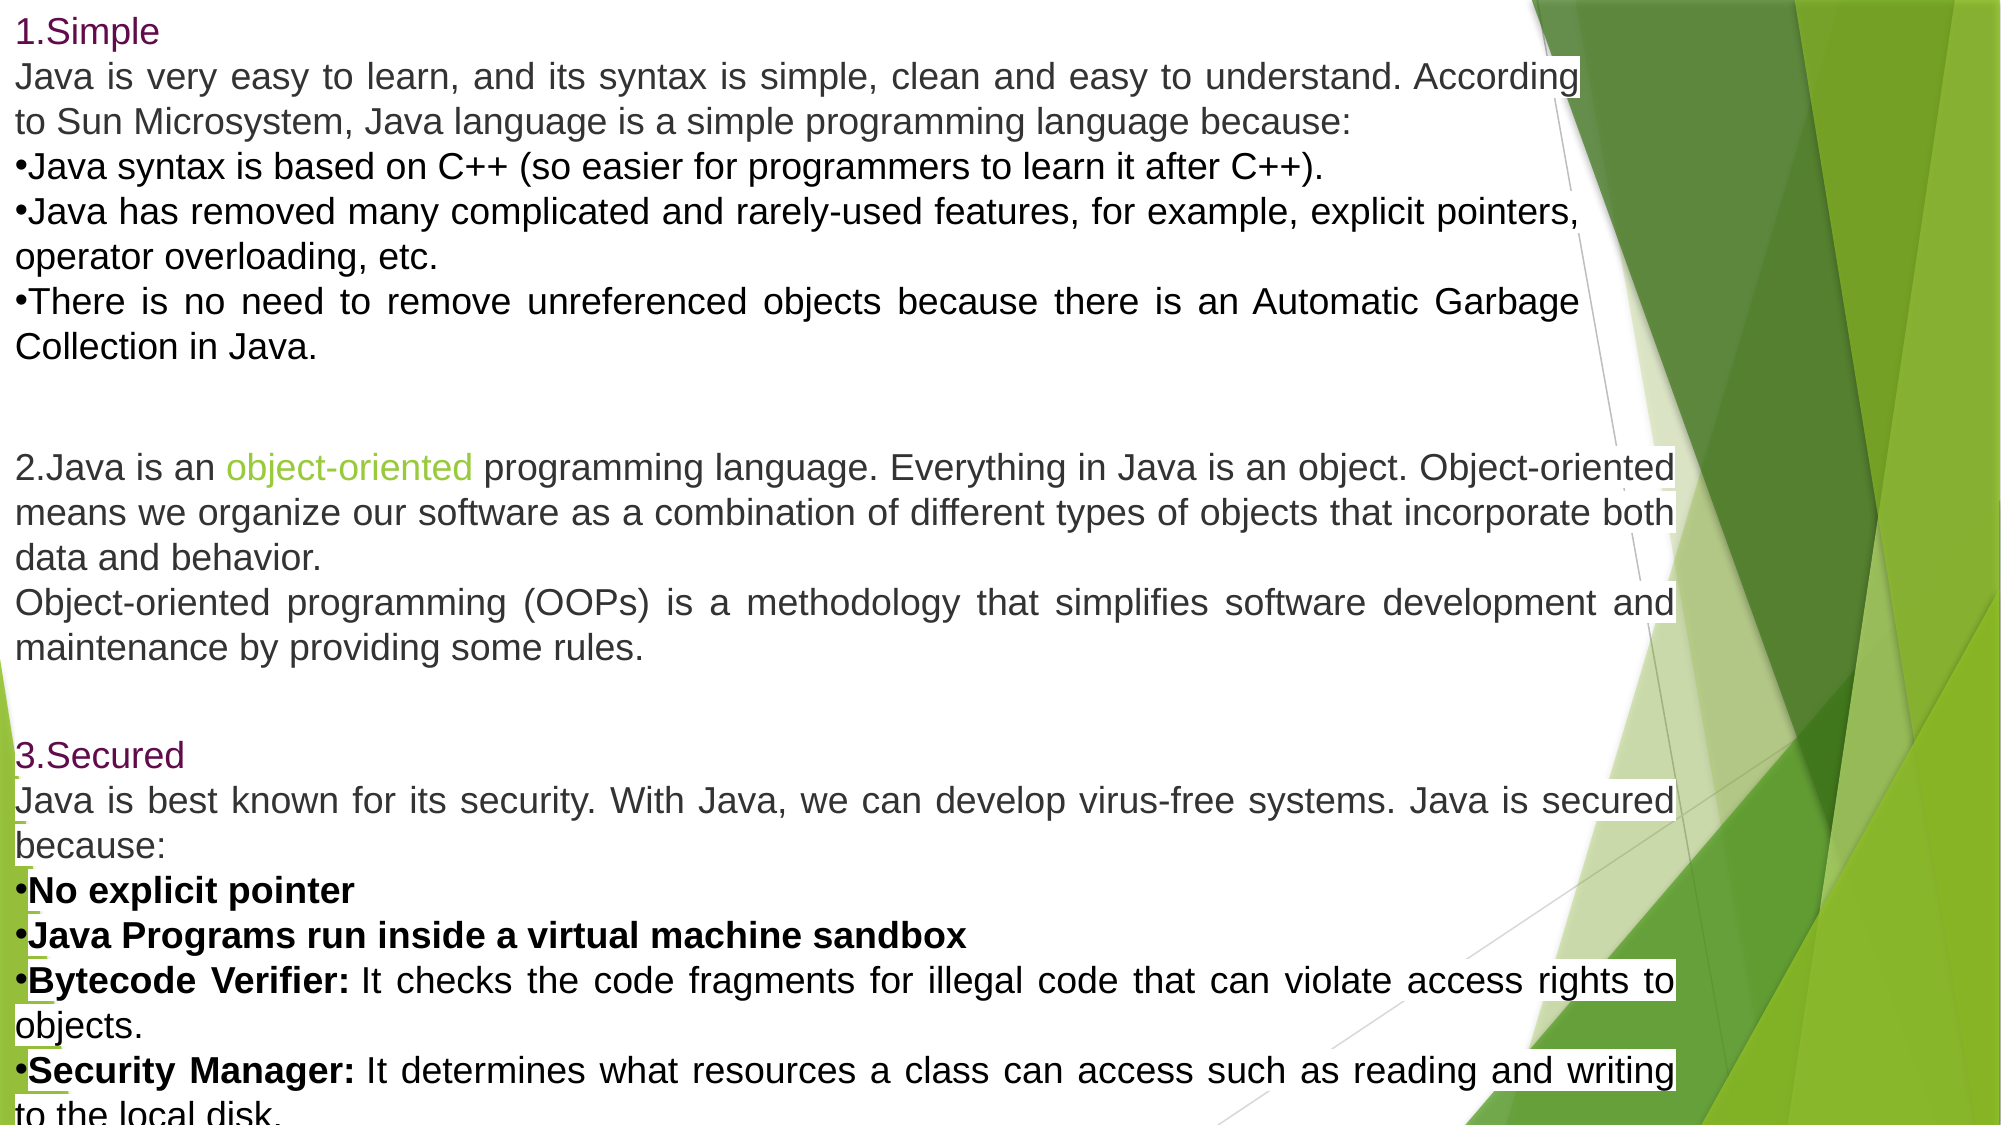

1.Simple
Java is very easy to learn, and its syntax is simple, clean and easy to understand. According to Sun Microsystem, Java language is a simple programming language because:
Java syntax is based on C++ (so easier for programmers to learn it after C++).
Java has removed many complicated and rarely-used features, for example, explicit pointers, operator overloading, etc.
There is no need to remove unreferenced objects because there is an Automatic Garbage Collection in Java.

2.Java is an object-oriented programming language. Everything in Java is an object. Object-oriented means we organize our software as a combination of different types of objects that incorporate both data and behavior.
Object-oriented programming (OOPs) is a methodology that simplifies software development and maintenance by providing some rules.

3.Secured
Java is best known for its security. With Java, we can develop virus-free systems. Java is secured because:
No explicit pointer
Java Programs run inside a virtual machine sandbox
Bytecode Verifier: It checks the code fragments for illegal code that can violate access rights to objects.
Security Manager: It determines what resources a class can access such as reading and writing to the local disk.
Classloader: Classloader in Java is a part of the Java Runtime Environment (JRE) which is used to load Java classes into the Java Virtual Machine dynamically